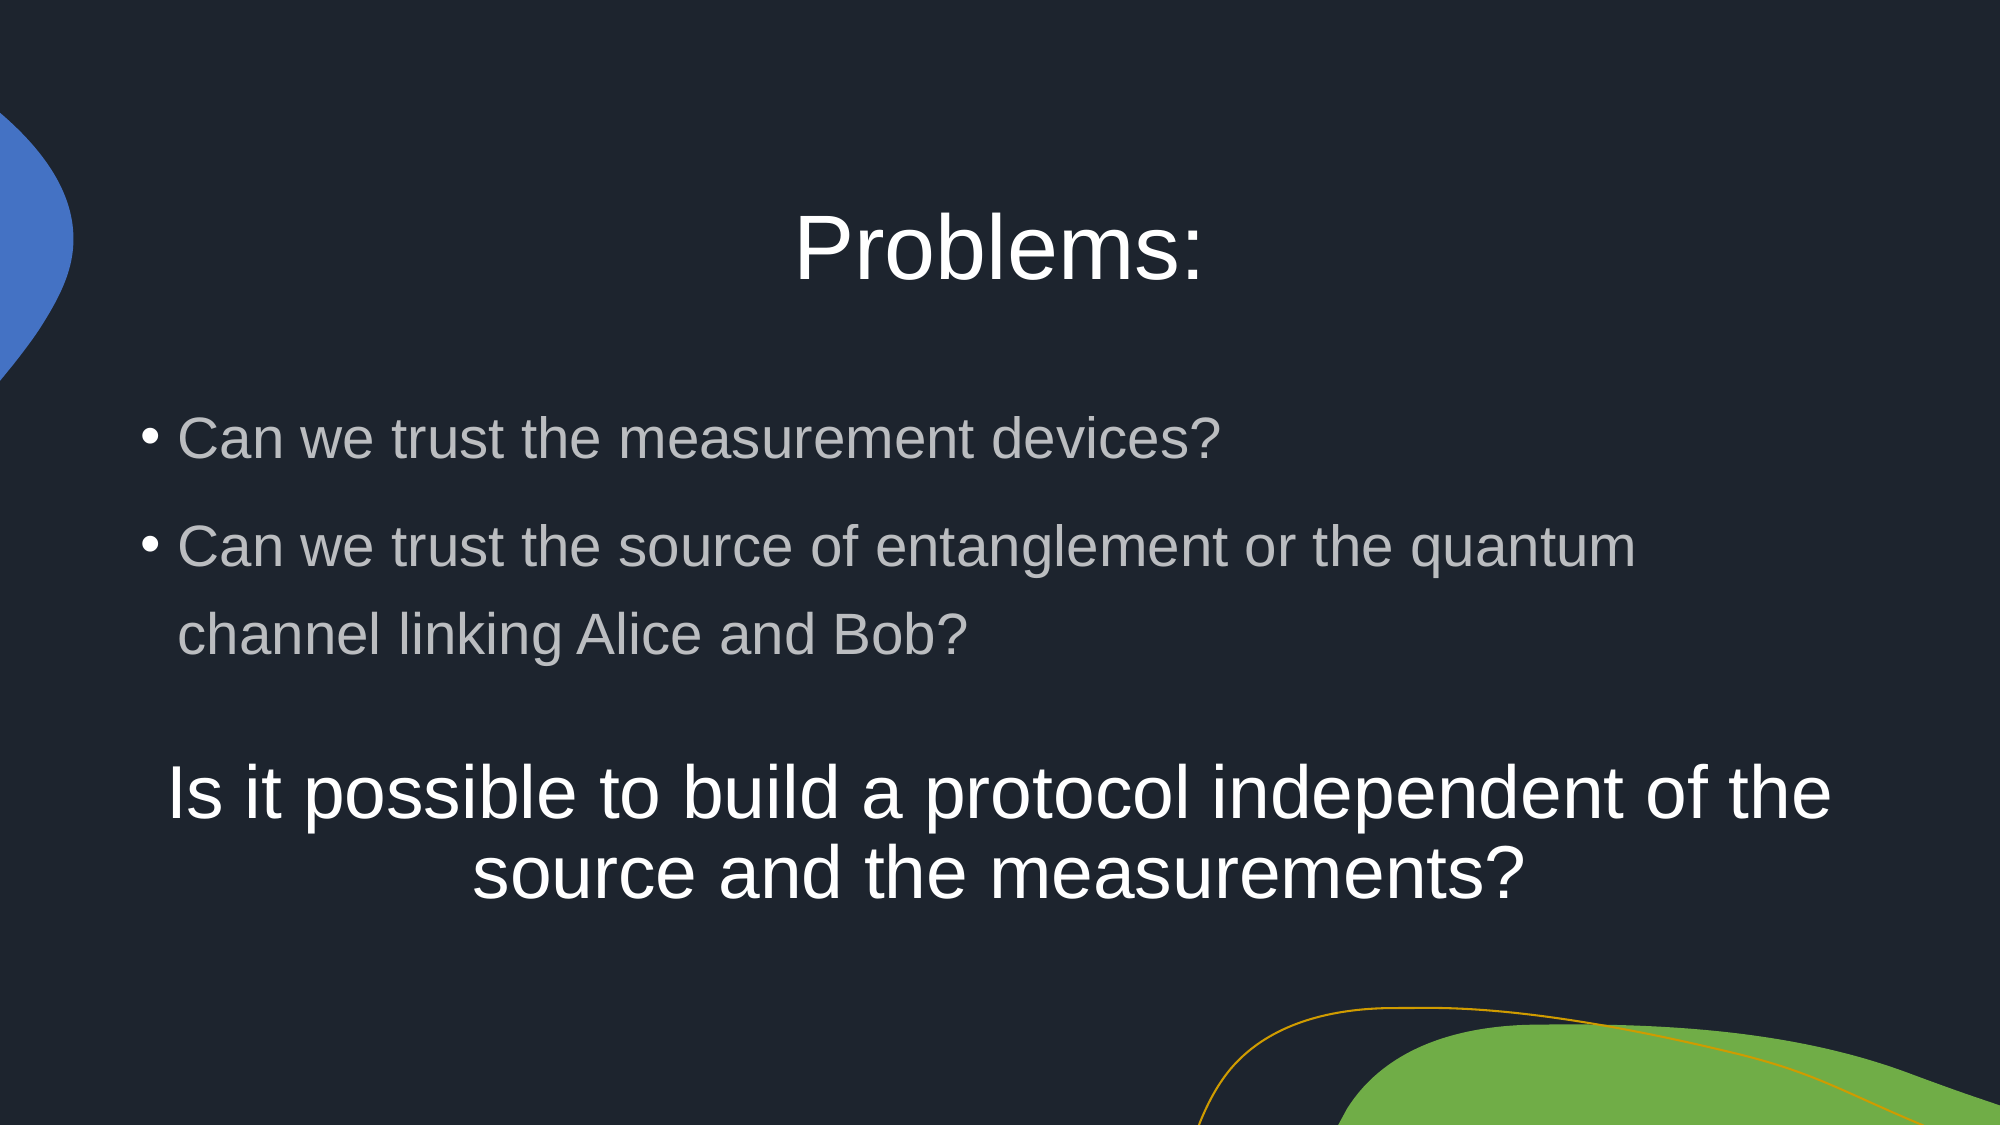

# Problems:
Can we trust the measurement devices?
Can we trust the source of entanglement or the quantum channel linking Alice and Bob?
Is it possible to build a protocol independent of the source and the measurements?